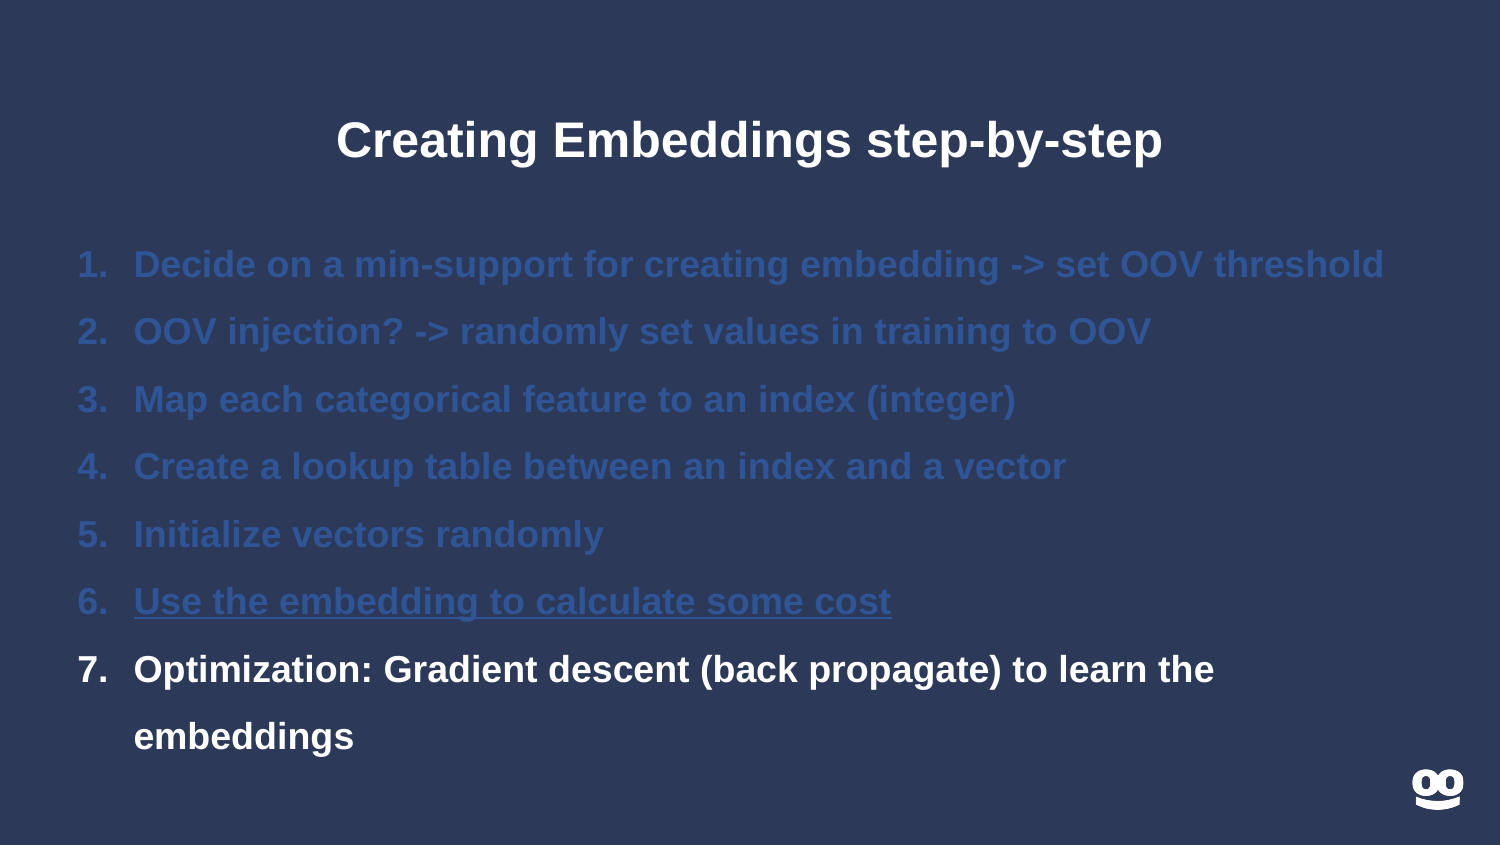

# Creating Embeddings step-by-step
Decide on a min-support for creating embedding -> set OOV threshold
OOV injection? -> randomly set values in training to OOV
Map each categorical feature to an index (integer)
Create a lookup table between an index and a vector
Initialize vectors randomly
Use the embedding to calculate some cost
Optimization: Gradient descent (back propagate) to learn the embeddings